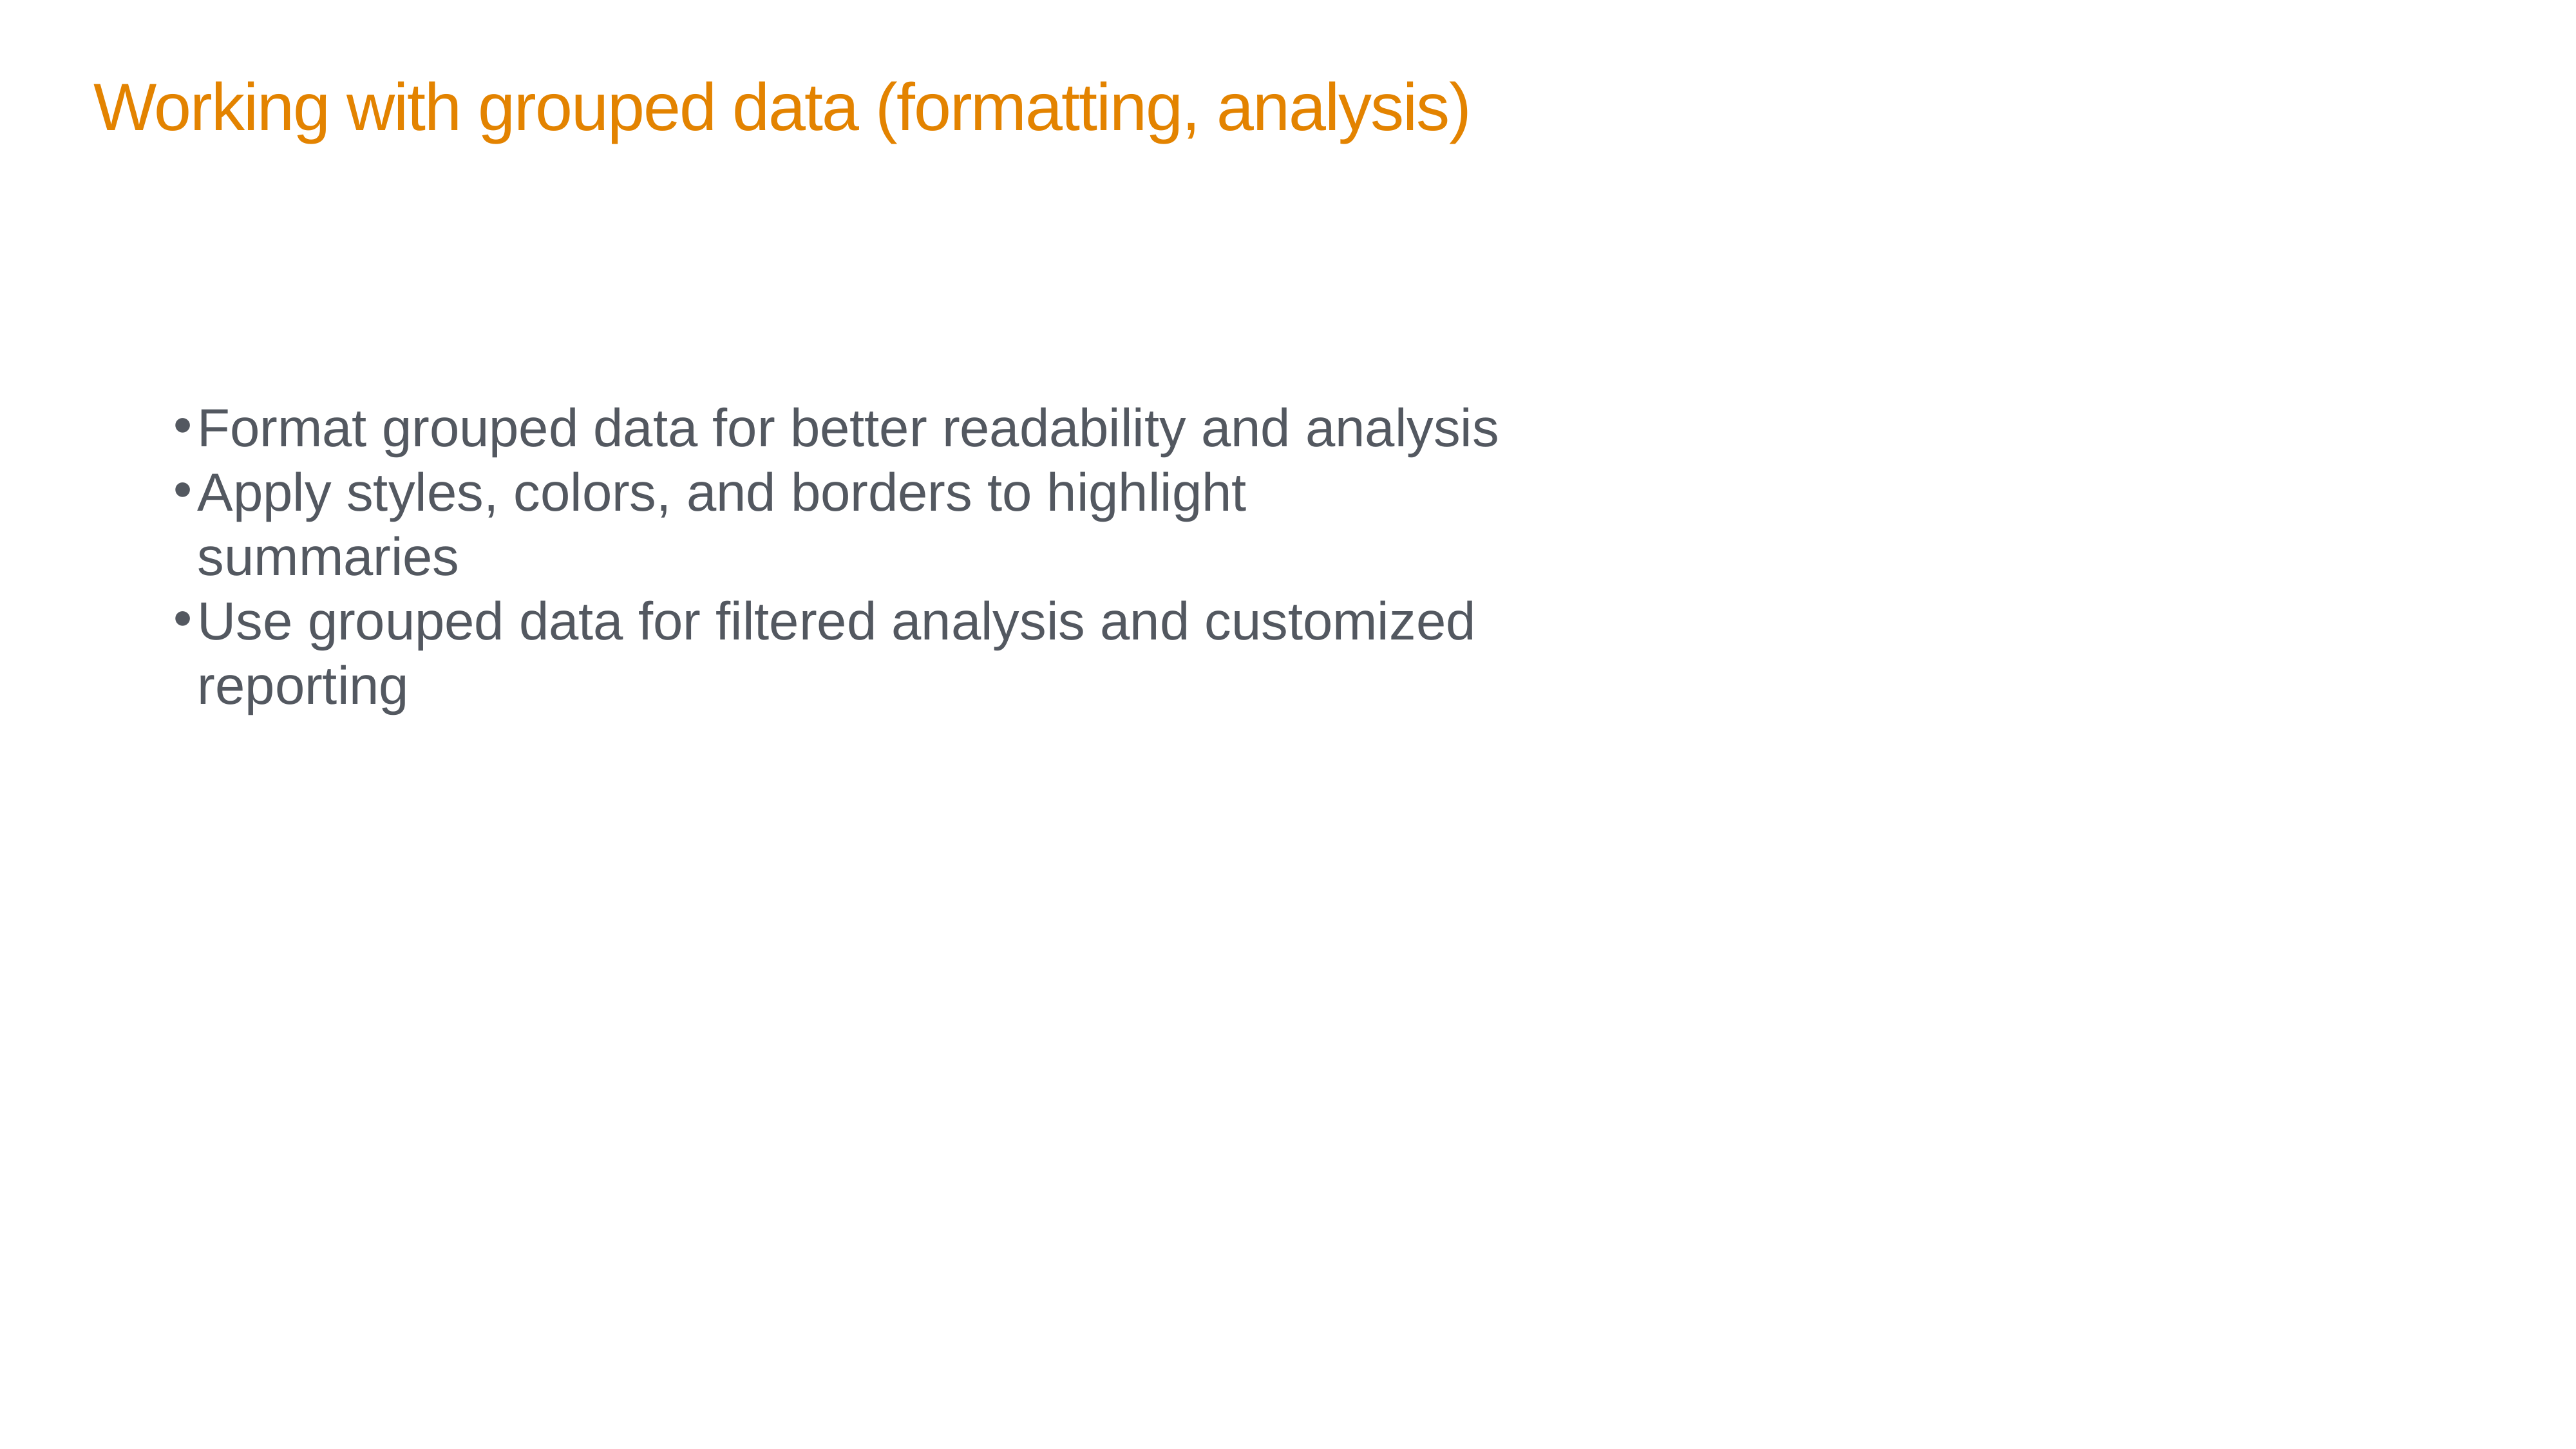

Working with grouped data (formatting, analysis)
Format grouped data for better readability and analysis
Apply styles, colors, and borders to highlight summaries
Use grouped data for filtered analysis and customized reporting